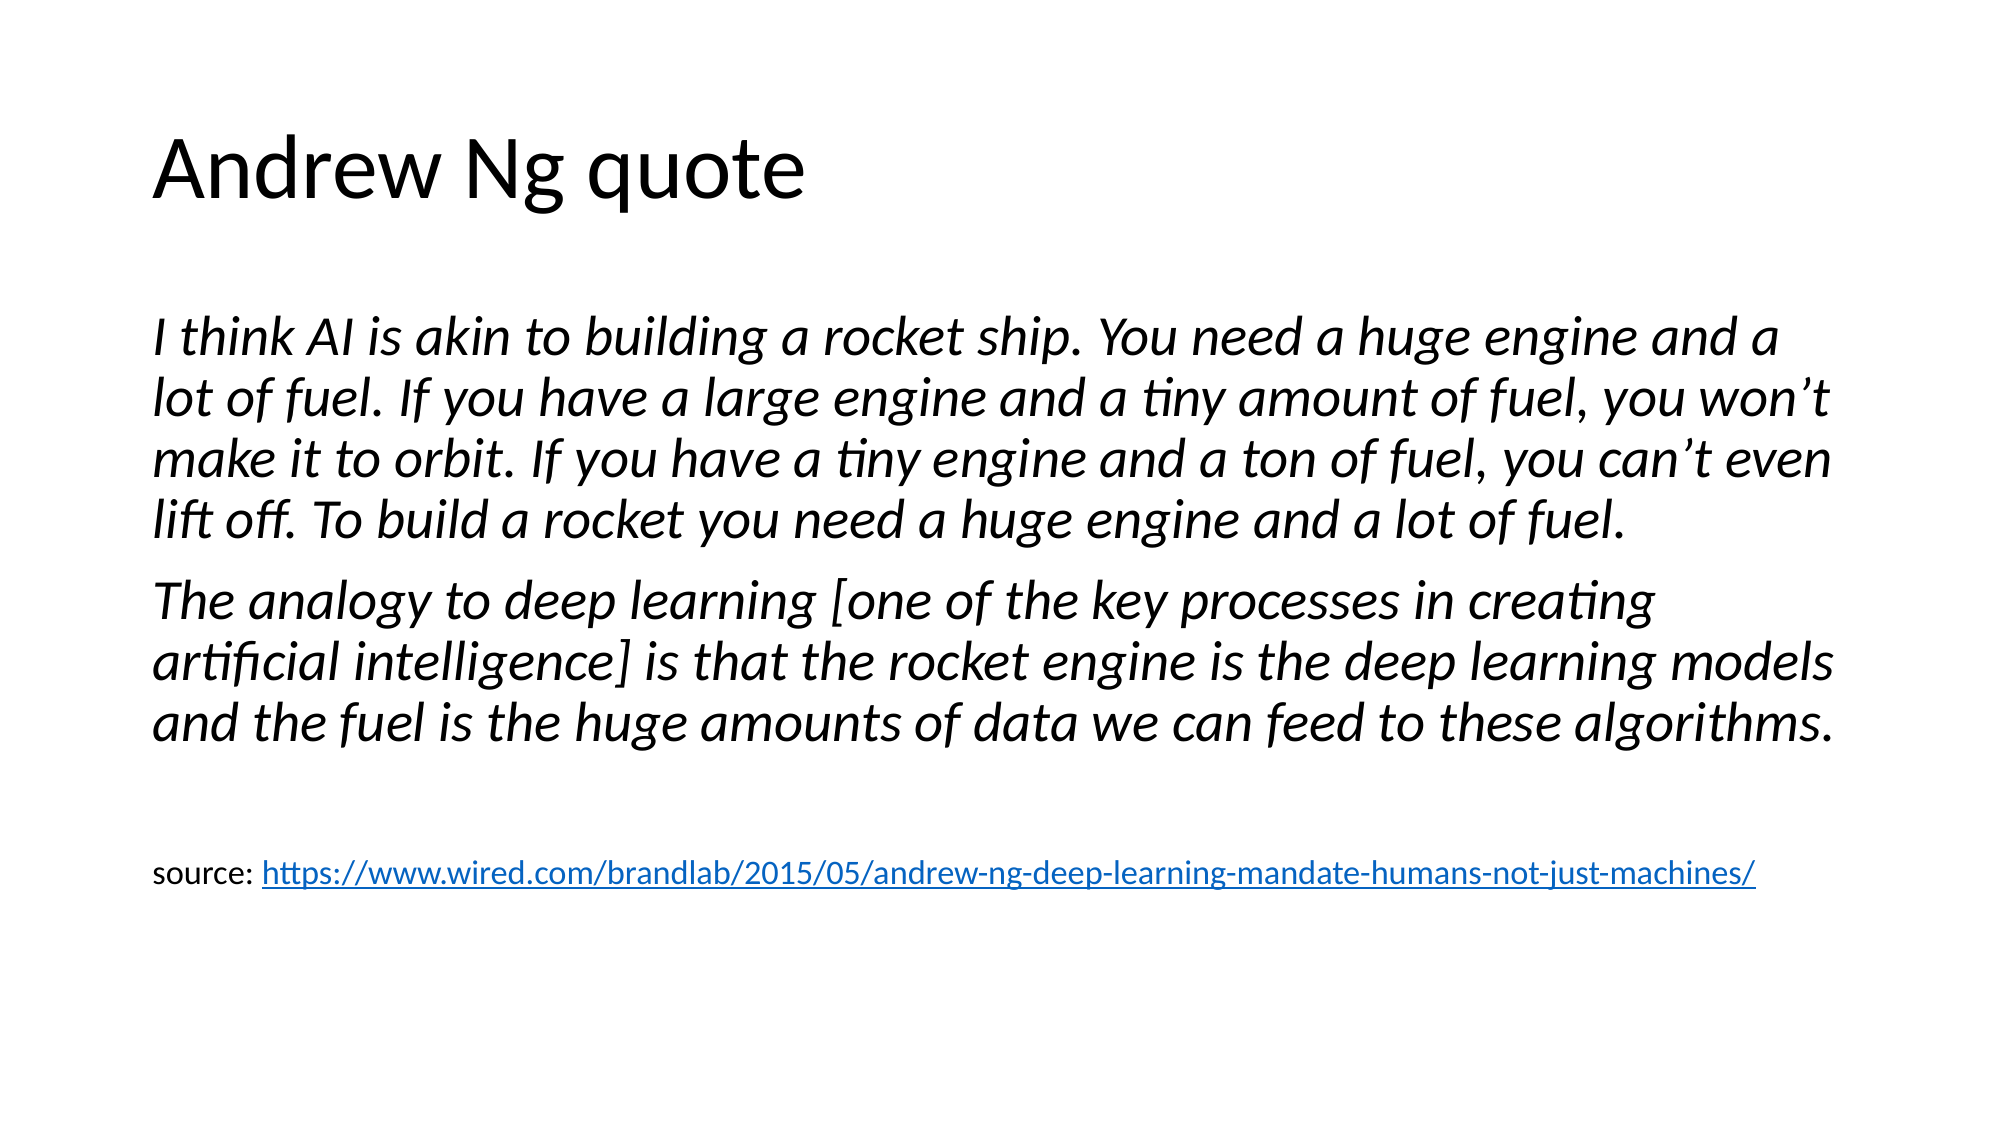

# Andrew Ng quote
I think AI is akin to building a rocket ship. You need a huge engine and a lot of fuel. If you have a large engine and a tiny amount of fuel, you won’t make it to orbit. If you have a tiny engine and a ton of fuel, you can’t even lift off. To build a rocket you need a huge engine and a lot of fuel.
The analogy to deep learning [one of the key processes in creating artificial intelligence] is that the rocket engine is the deep learning models and the fuel is the huge amounts of data we can feed to these algorithms.

source: https://www.wired.com/brandlab/2015/05/andrew-ng-deep-learning-mandate-humans-not-just-machines/